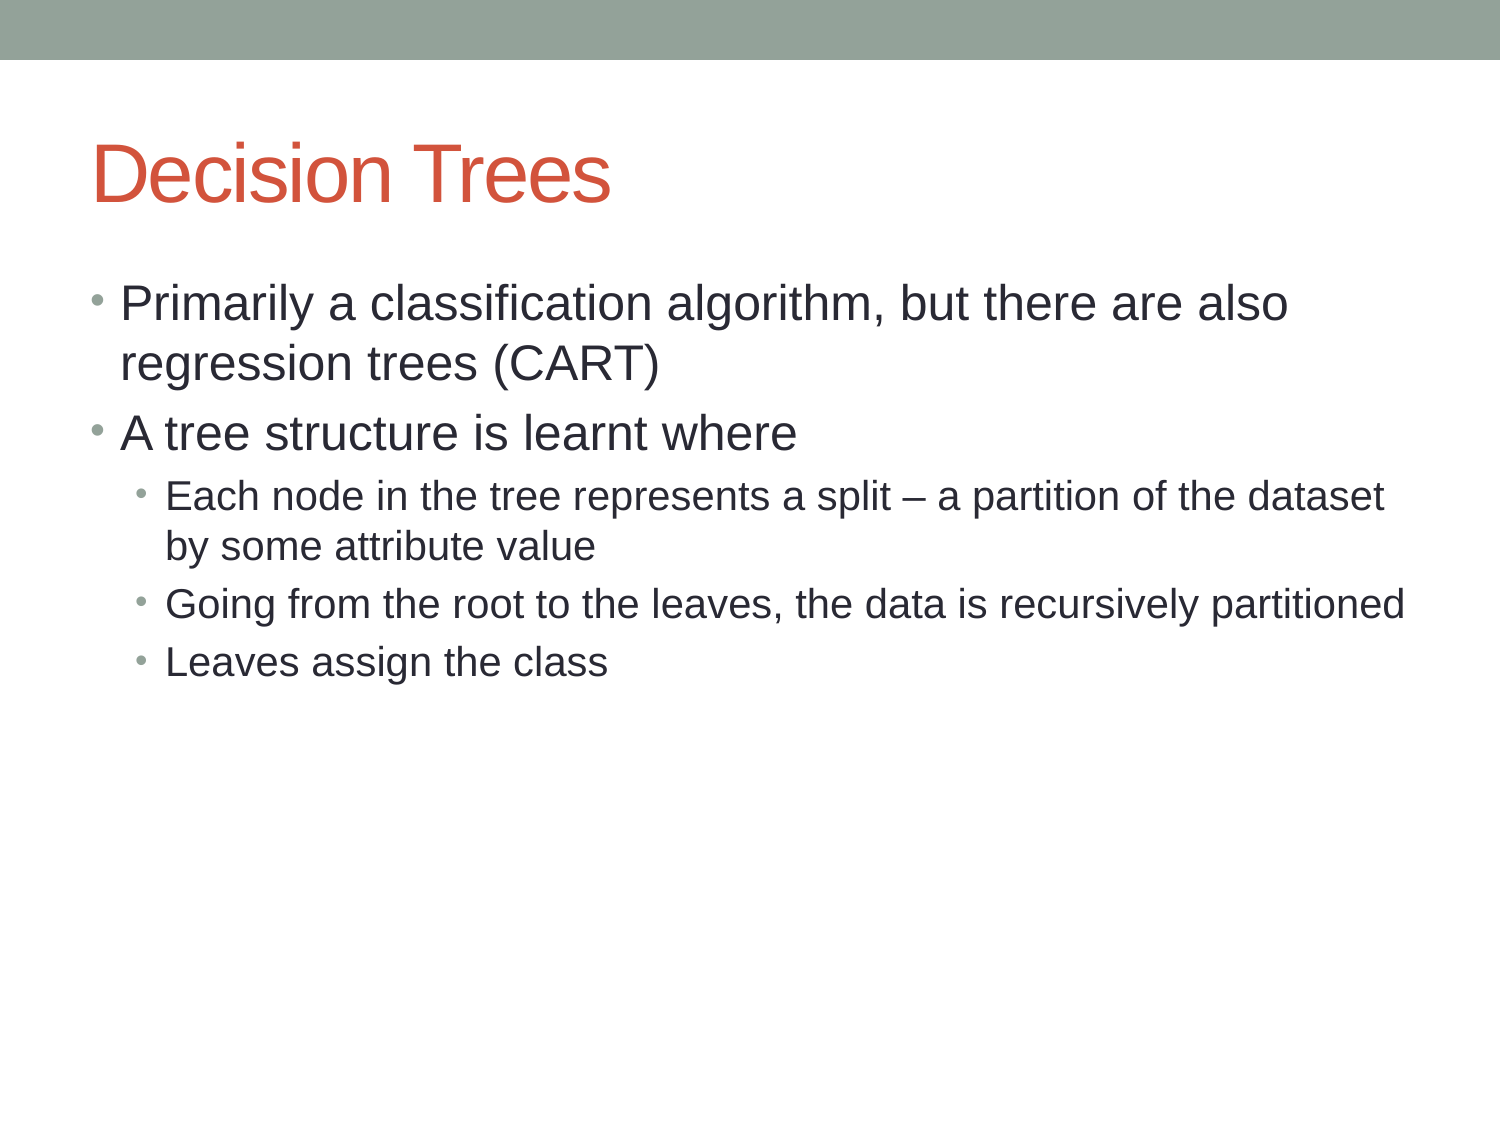

# Decision Trees
Primarily a classification algorithm, but there are also regression trees (CART)
A tree structure is learnt where
Each node in the tree represents a split – a partition of the dataset by some attribute value
Going from the root to the leaves, the data is recursively partitioned
Leaves assign the class